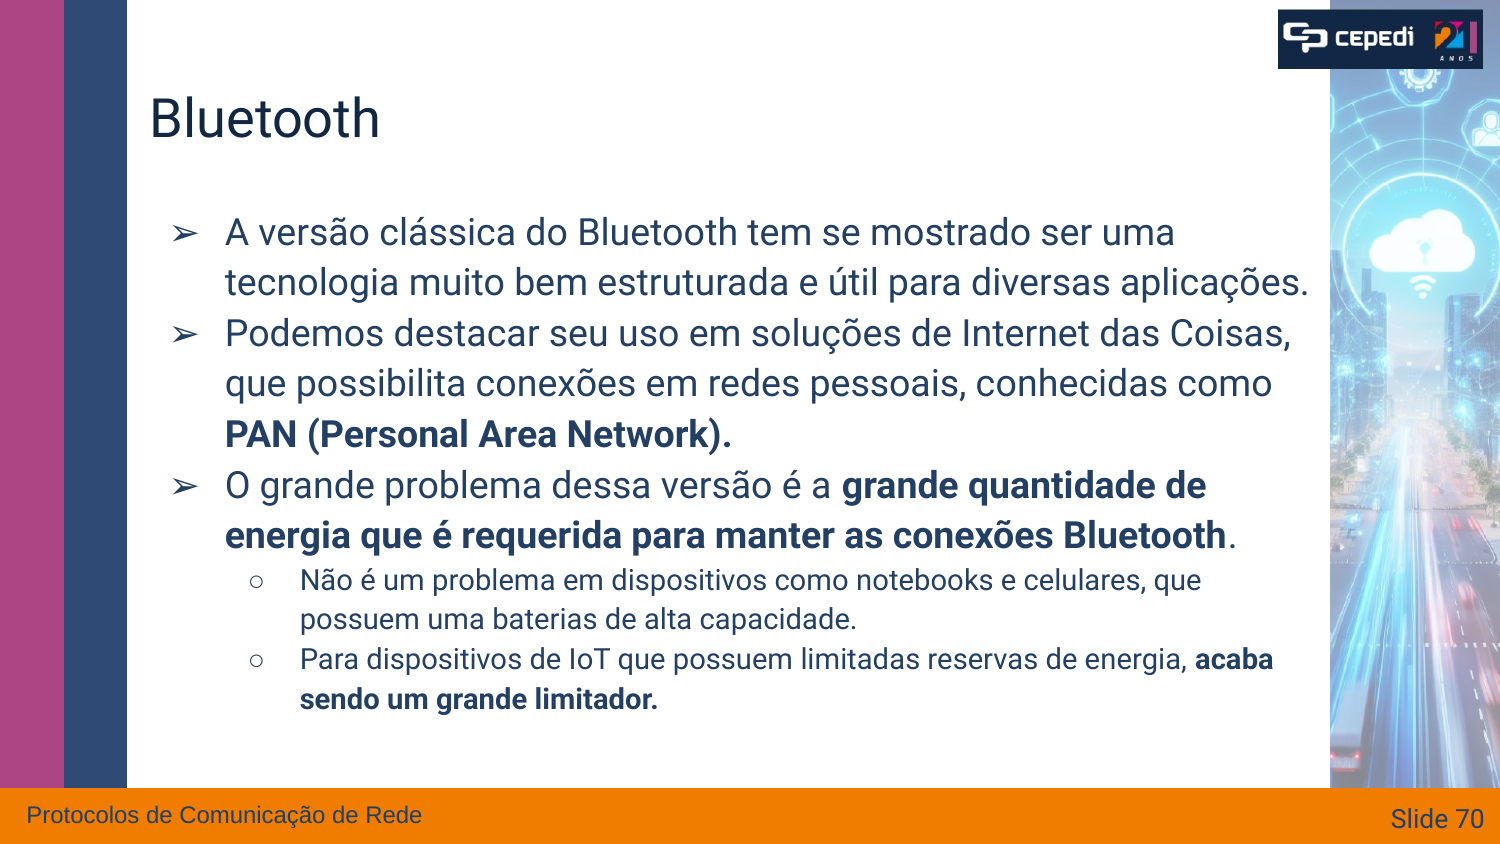

# Bluetooth
A versão clássica do Bluetooth tem se mostrado ser uma tecnologia muito bem estruturada e útil para diversas aplicações.
Podemos destacar seu uso em soluções de Internet das Coisas, que possibilita conexões em redes pessoais, conhecidas como PAN (Personal Area Network).
O grande problema dessa versão é a grande quantidade de energia que é requerida para manter as conexões Bluetooth.
Não é um problema em dispositivos como notebooks e celulares, que possuem uma baterias de alta capacidade.
Para dispositivos de IoT que possuem limitadas reservas de energia, acaba sendo um grande limitador.
Protocolos de Comunicação de Rede
Slide 70